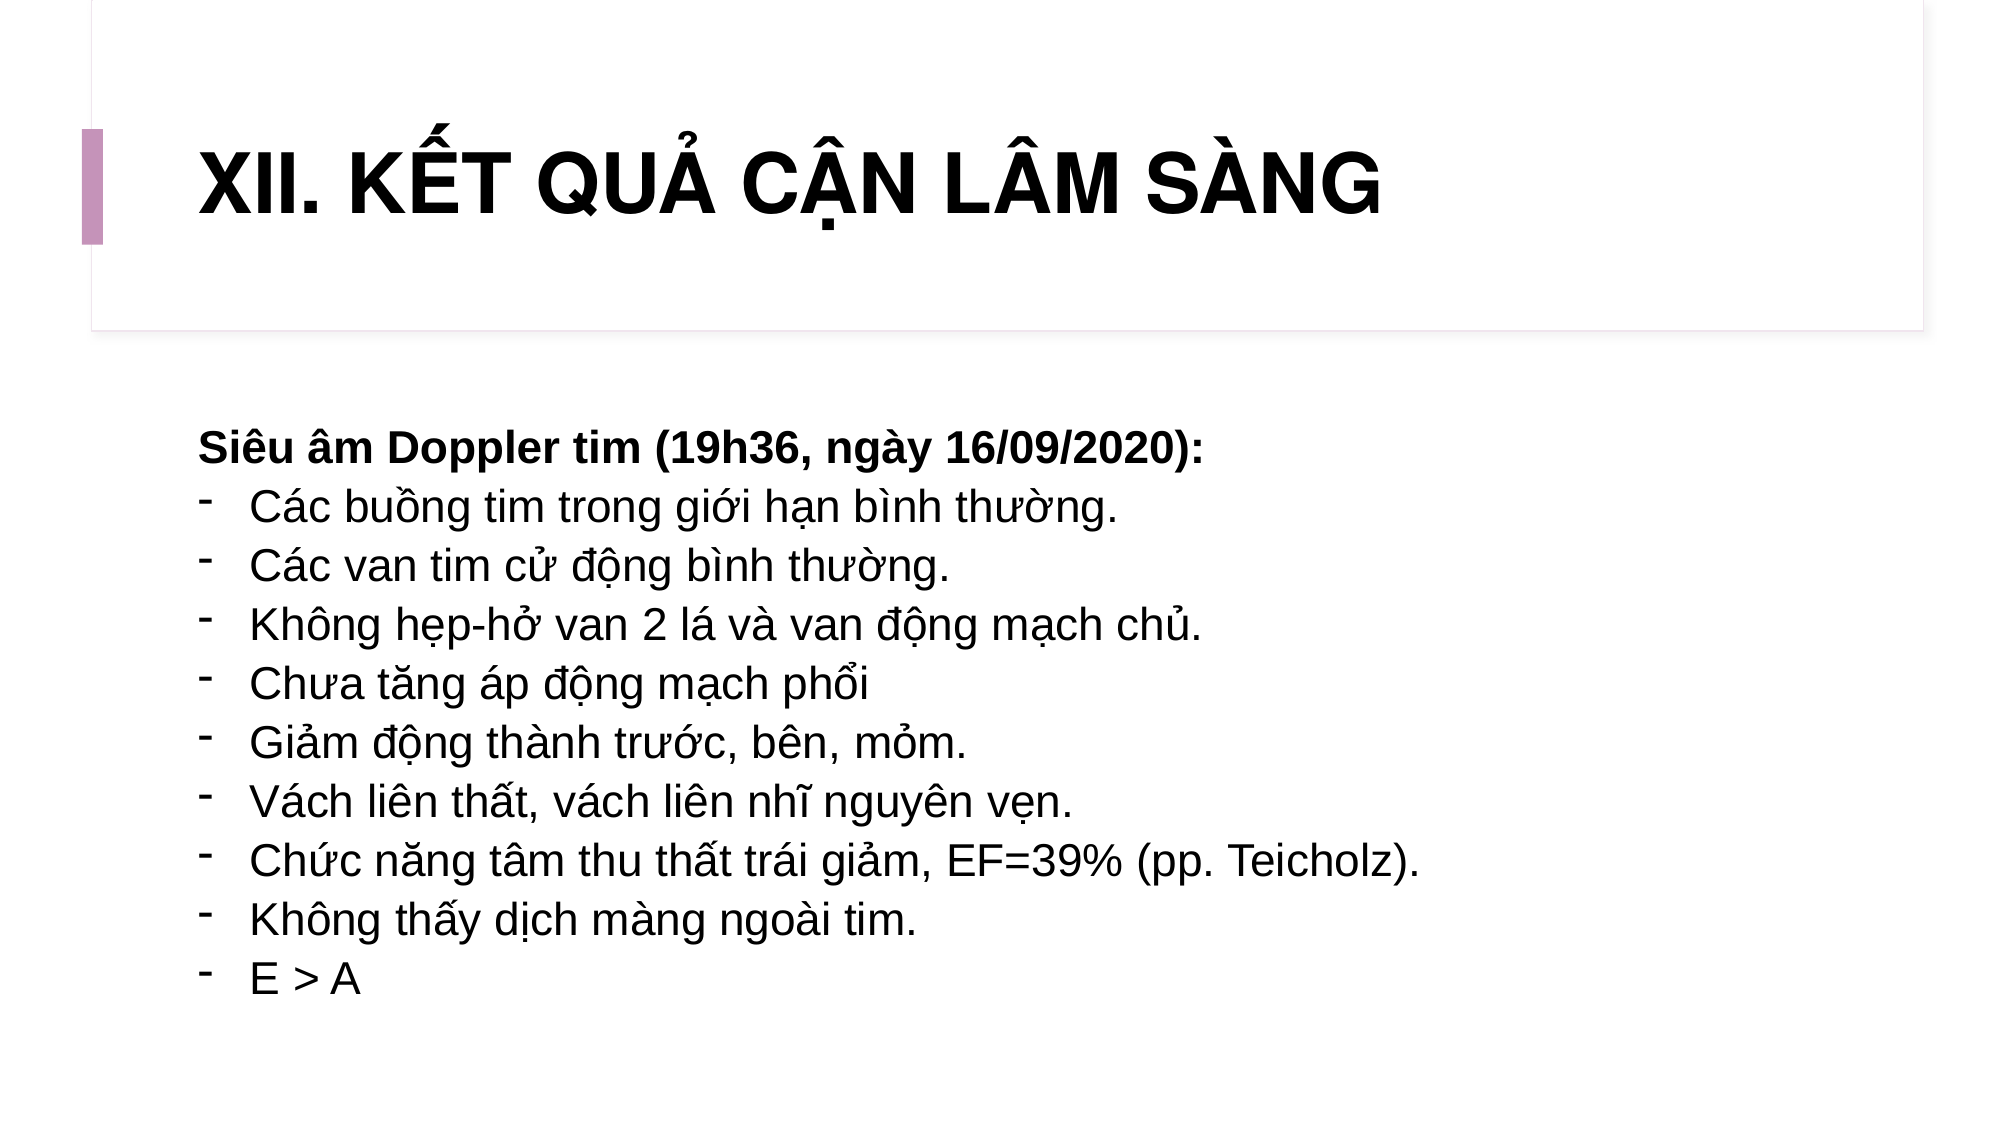

# XII. KẾT QUẢ CẬN LÂM SÀNG
Siêu âm Doppler tim (19h36, ngày 16/09/2020):
Các buồng tim trong giới hạn bình thường.
Các van tim cử động bình thường.
Không hẹp-hở van 2 lá và van động mạch chủ.
Chưa tăng áp động mạch phổi
Giảm động thành trước, bên, mỏm.
Vách liên thất, vách liên nhĩ nguyên vẹn.
Chức năng tâm thu thất trái giảm, EF=39% (pp. Teicholz).
Không thấy dịch màng ngoài tim.
E > A